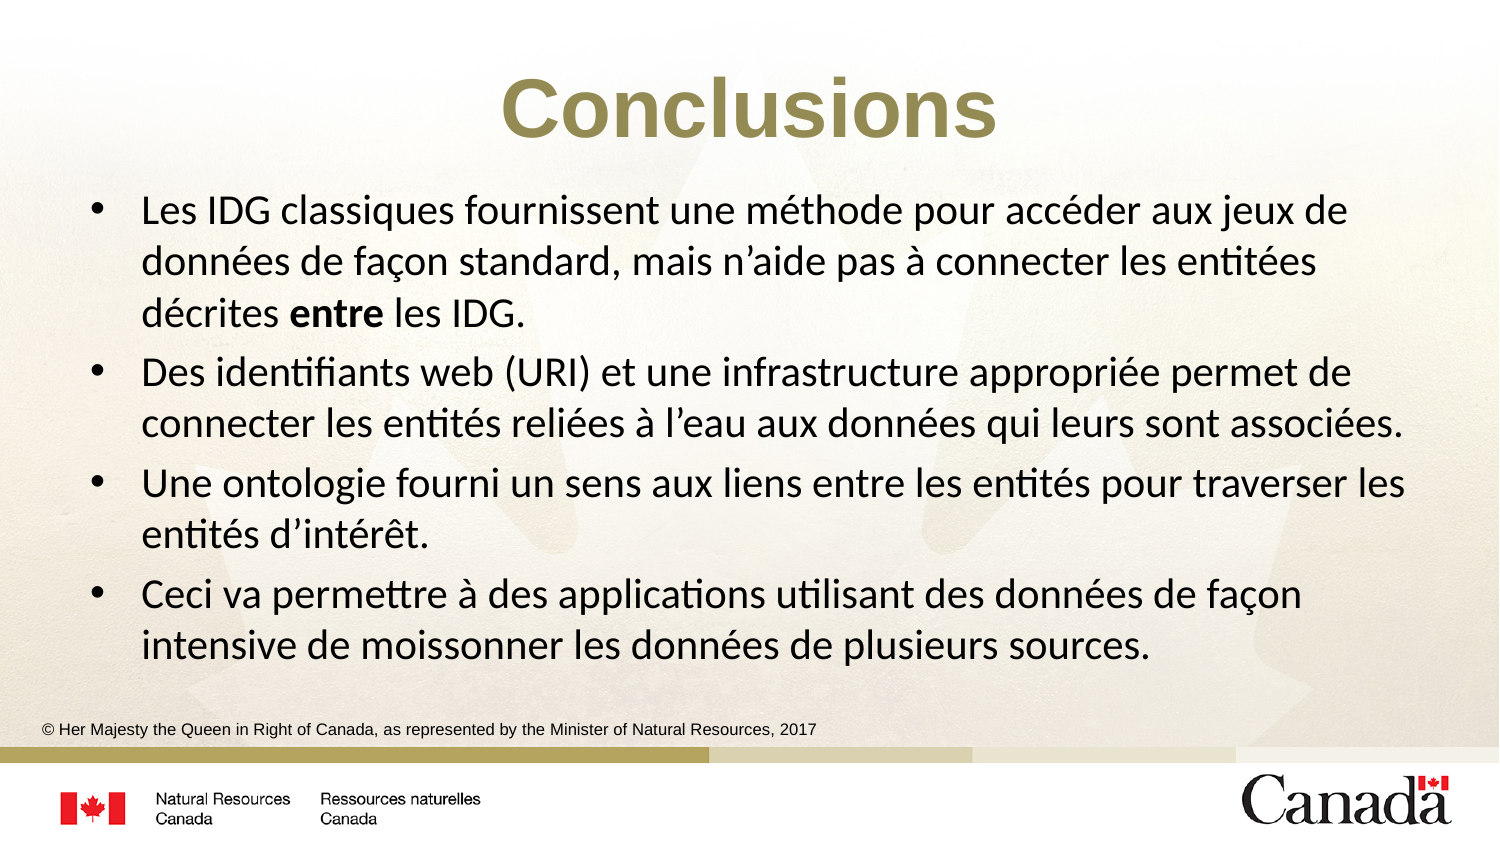

# Conclusions
Les IDG classiques fournissent une méthode pour accéder aux jeux de données de façon standard, mais n’aide pas à connecter les entitées décrites entre les IDG.
Des identifiants web (URI) et une infrastructure appropriée permet de connecter les entités reliées à l’eau aux données qui leurs sont associées.
Une ontologie fourni un sens aux liens entre les entités pour traverser les entités d’intérêt.
Ceci va permettre à des applications utilisant des données de façon intensive de moissonner les données de plusieurs sources.